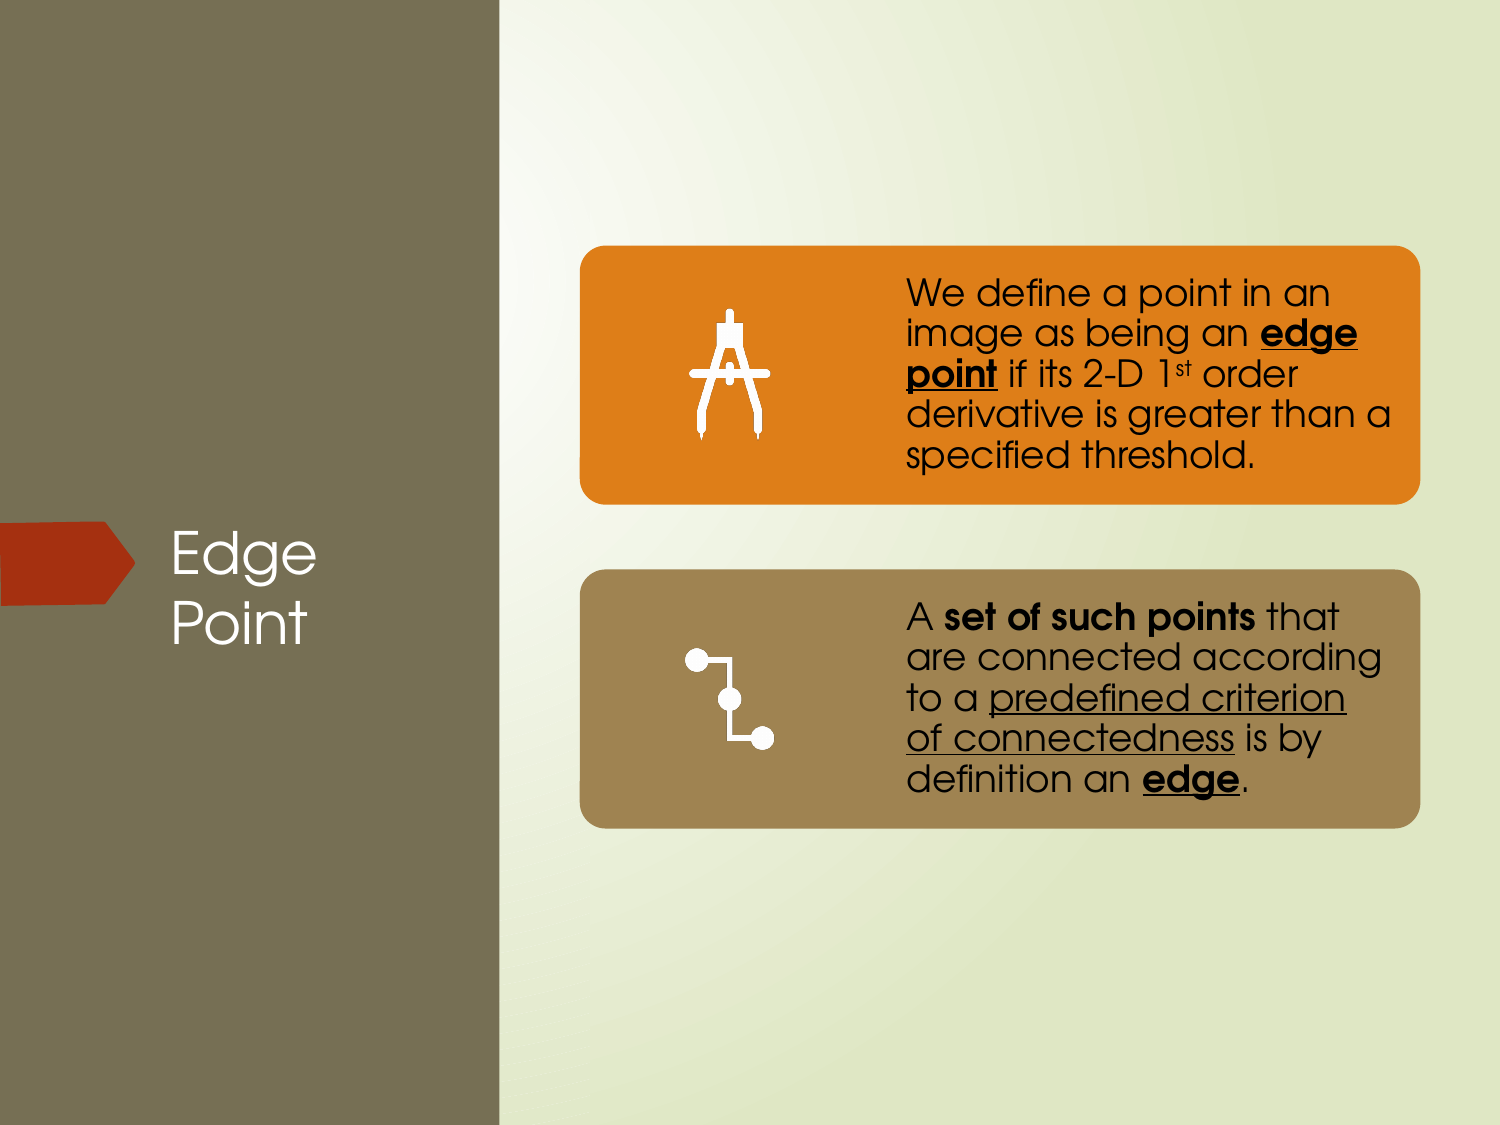

We define a point in an image as being an edge point if its 2-D 1st order derivative is greater than a specified threshold.
A set of such points that are connected according to a predefined criterion of connectedness is by definition an edge.
# Edge Point